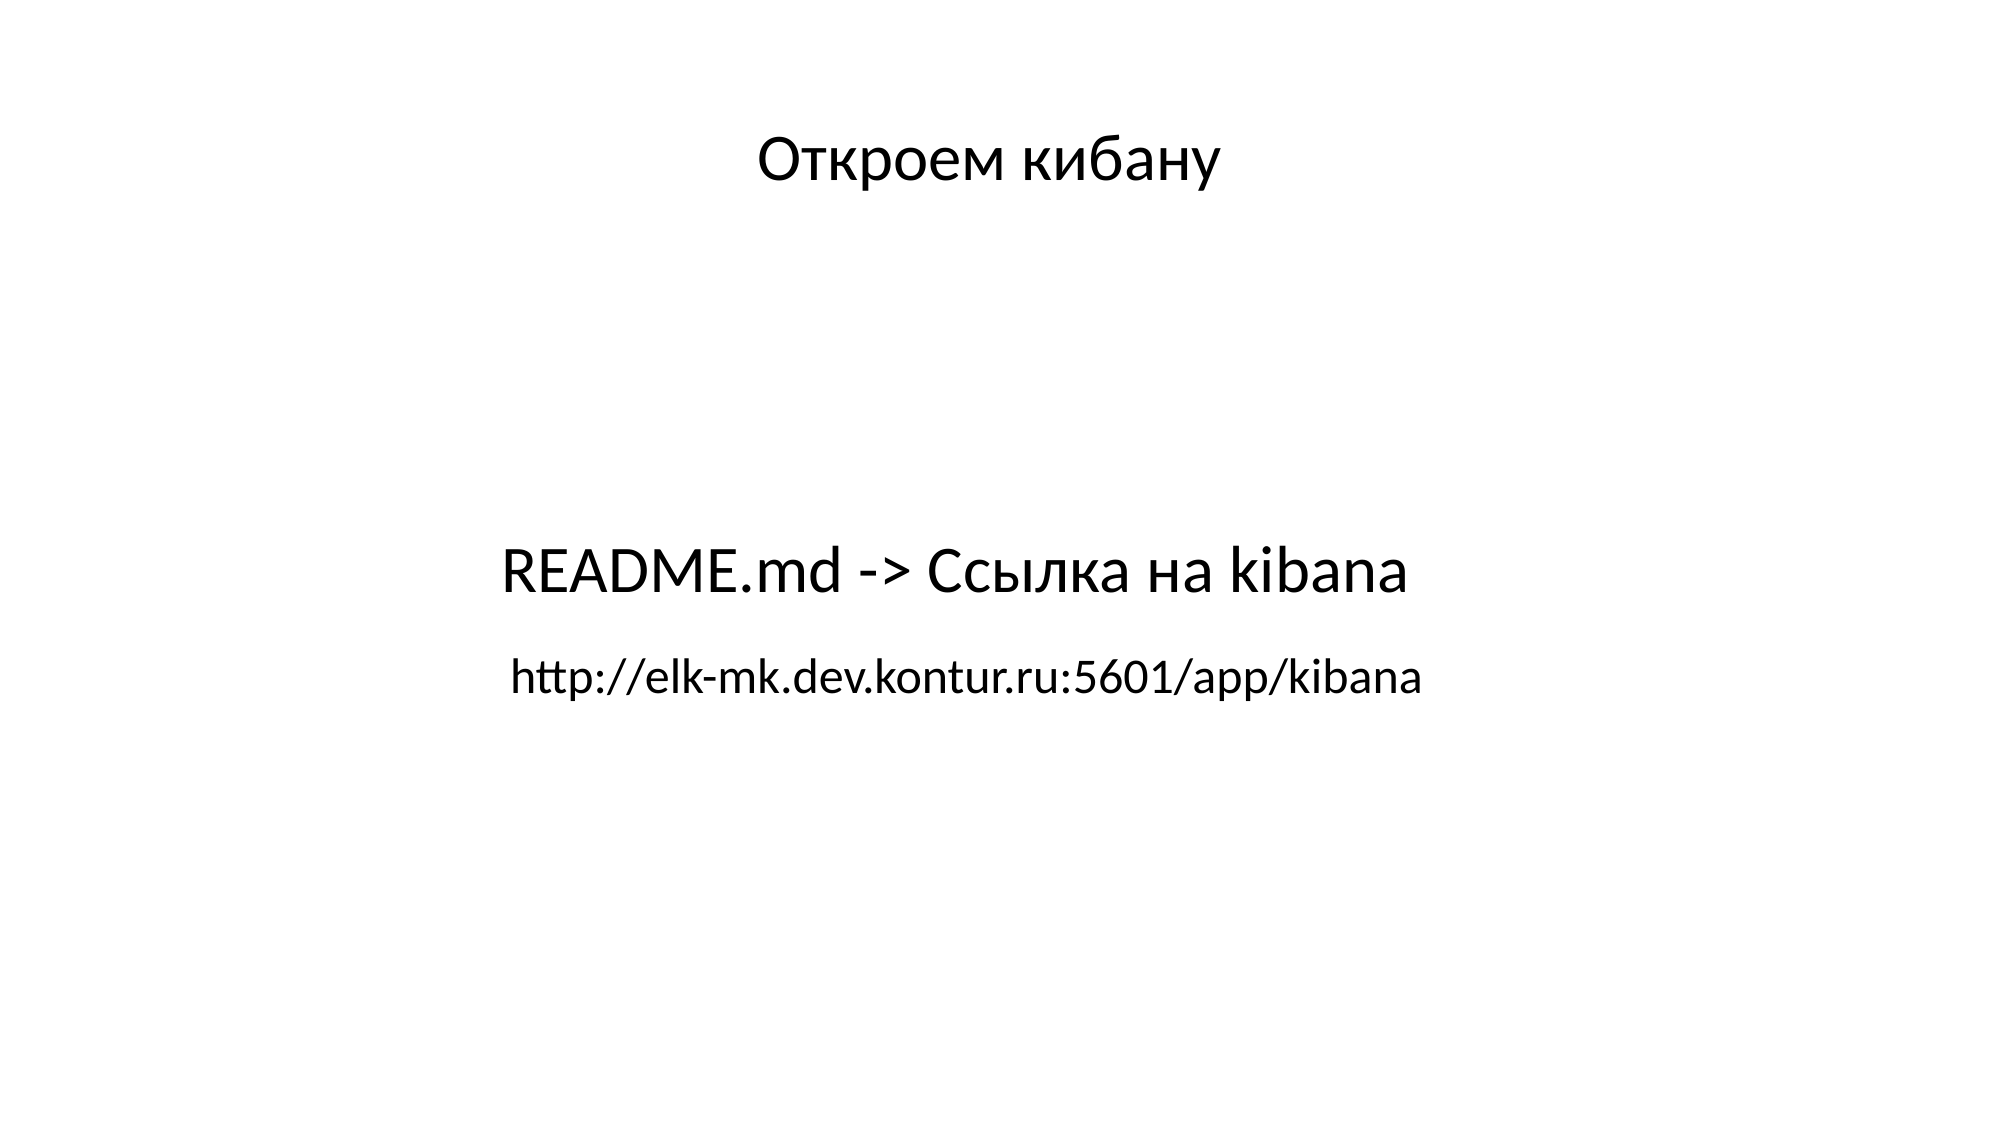

Откроем кибану
README.md -> Ссылка на kibana
http://elk-mk.dev.kontur.ru:5601/app/kibana